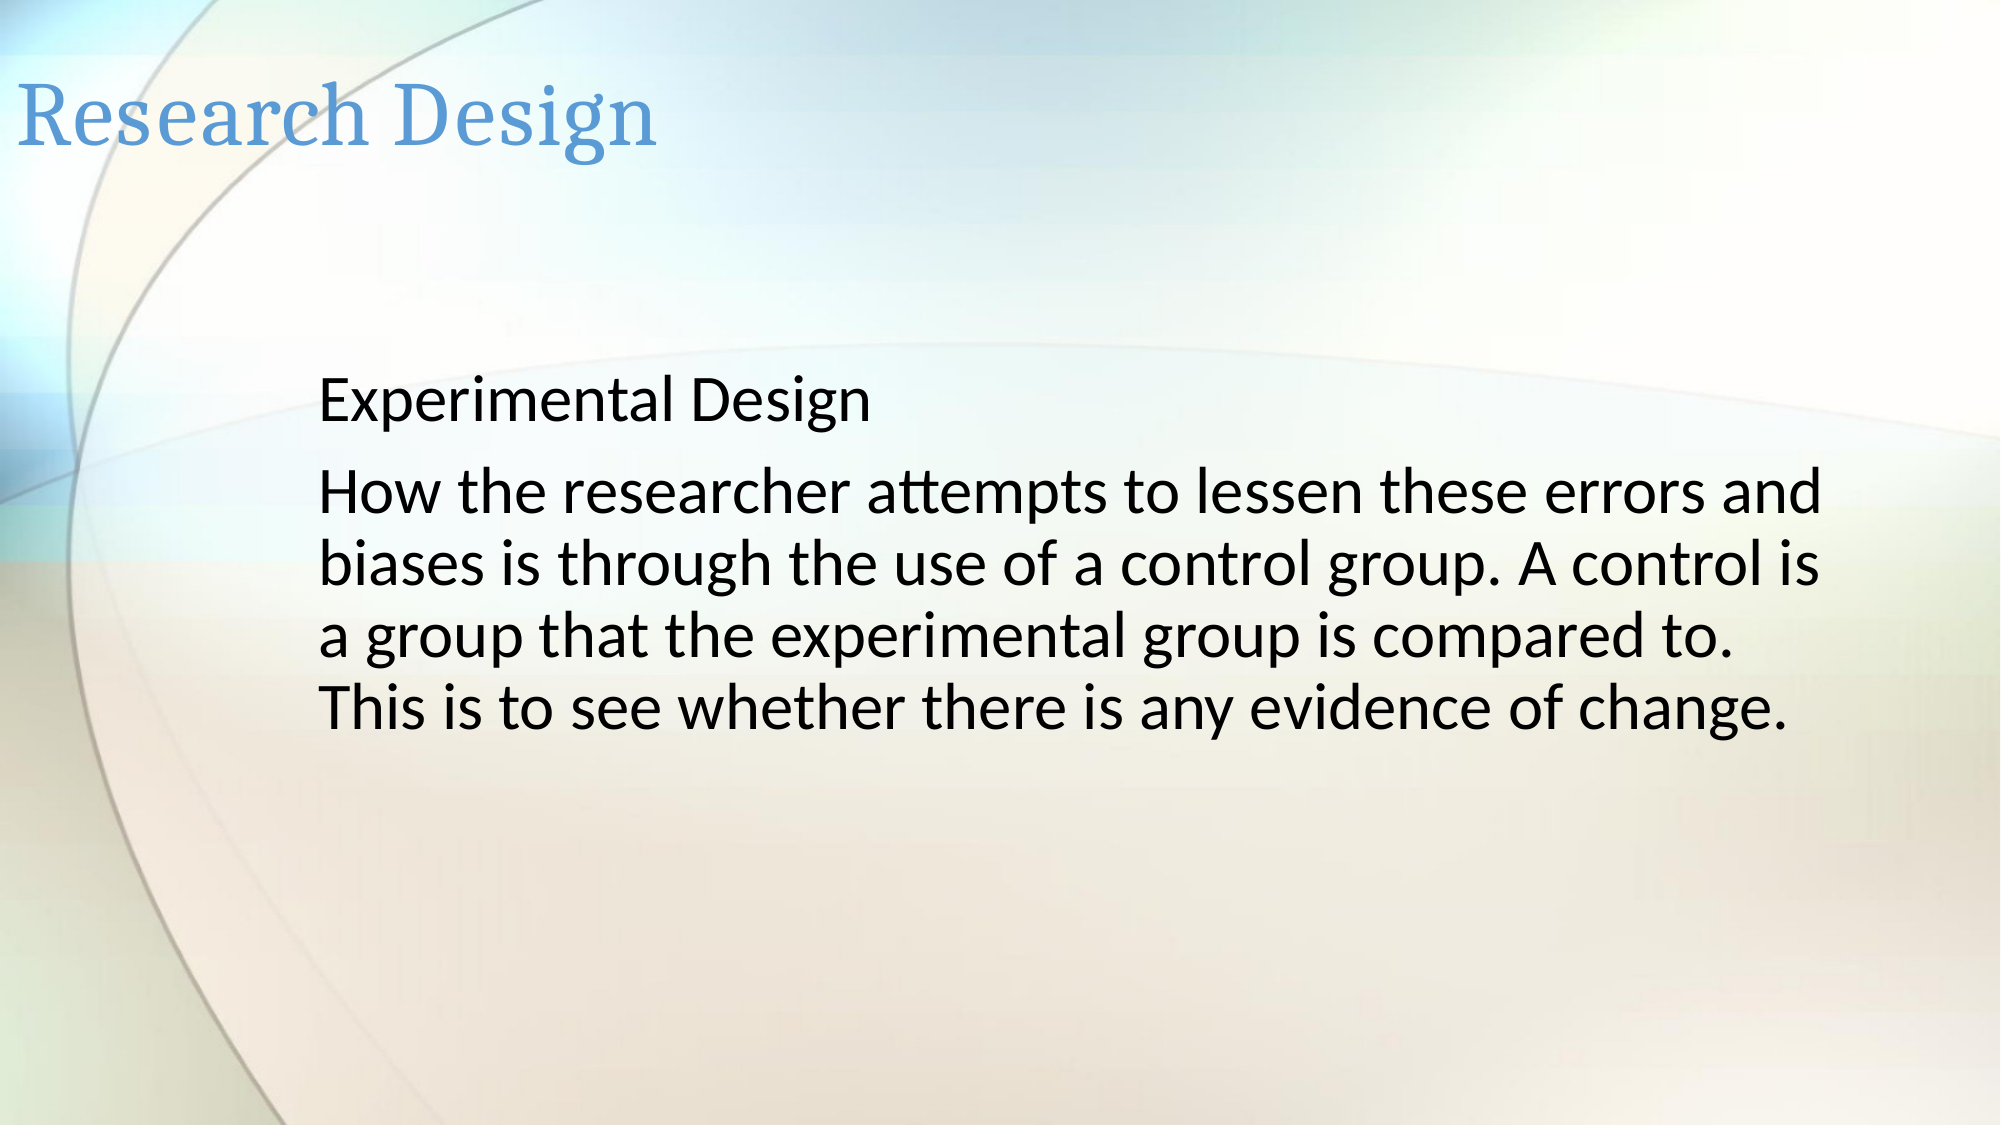

# Research Design
Experimental Design
How the researcher attempts to lessen these errors and biases is through the use of a control group. A control is a group that the experimental group is compared to. This is to see whether there is any evidence of change.